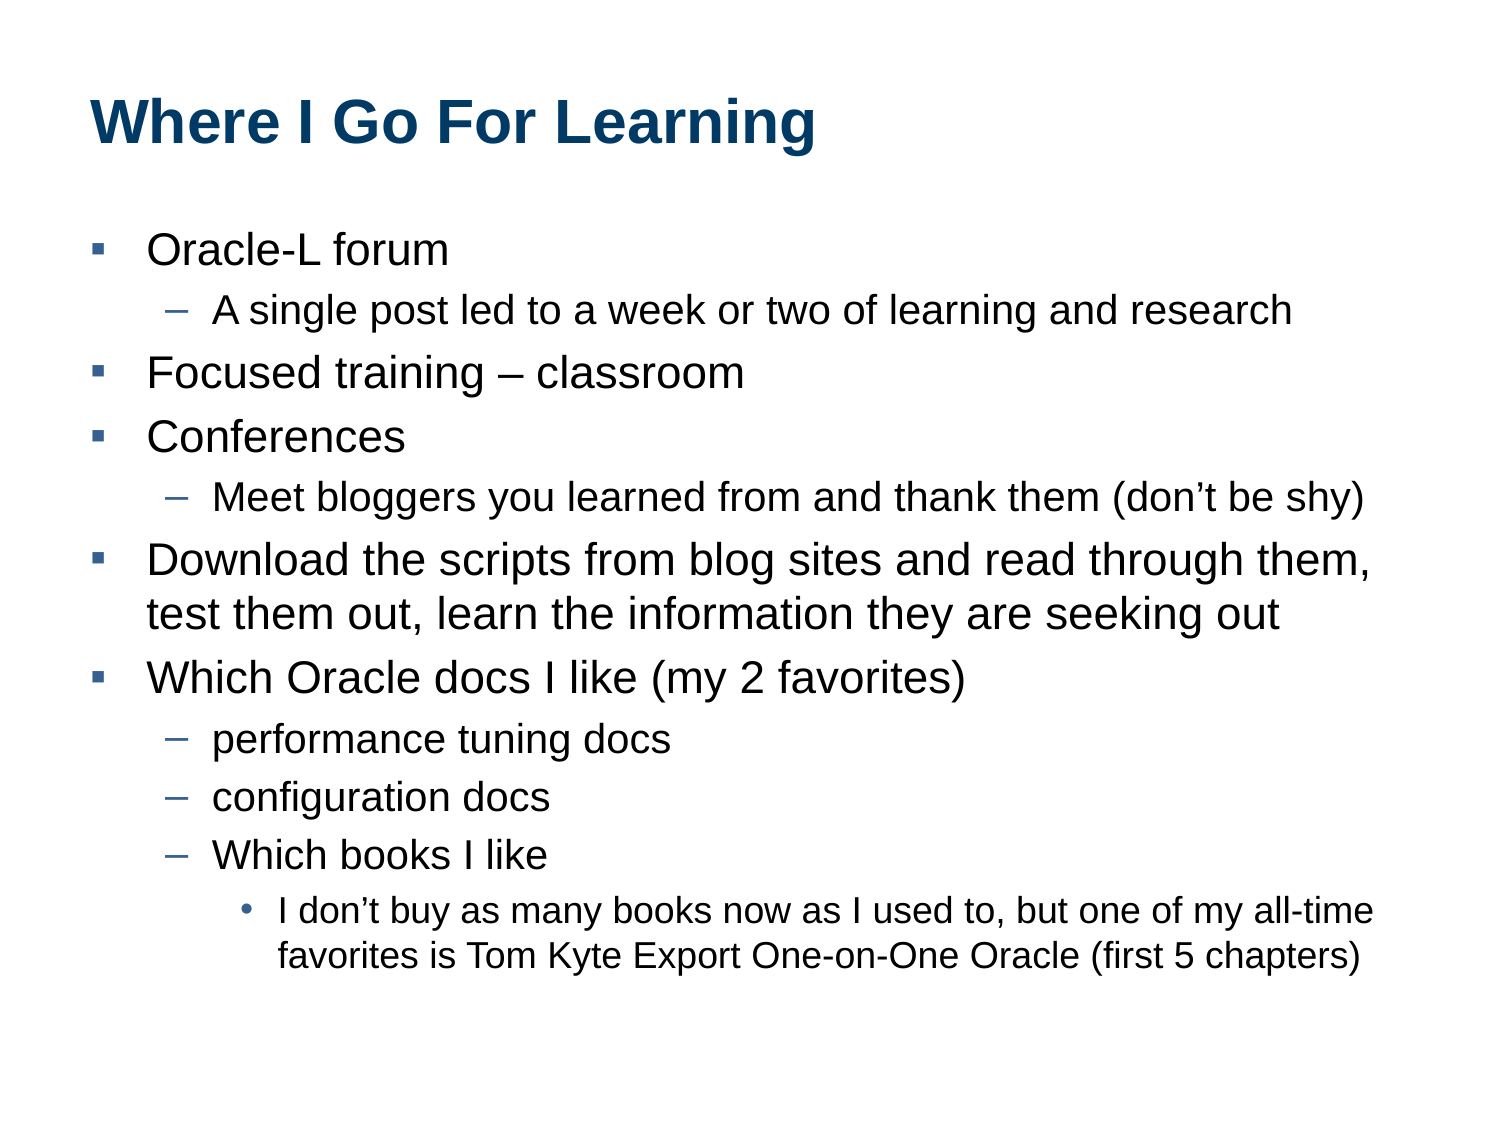

# Where I Go For Learning
Oracle-L forum
A single post led to a week or two of learning and research
Focused training – classroom
Conferences
Meet bloggers you learned from and thank them (don’t be shy)
Download the scripts from blog sites and read through them, test them out, learn the information they are seeking out
Which Oracle docs I like (my 2 favorites)
performance tuning docs
configuration docs
Which books I like
I don’t buy as many books now as I used to, but one of my all-time favorites is Tom Kyte Export One-on-One Oracle (first 5 chapters)

15